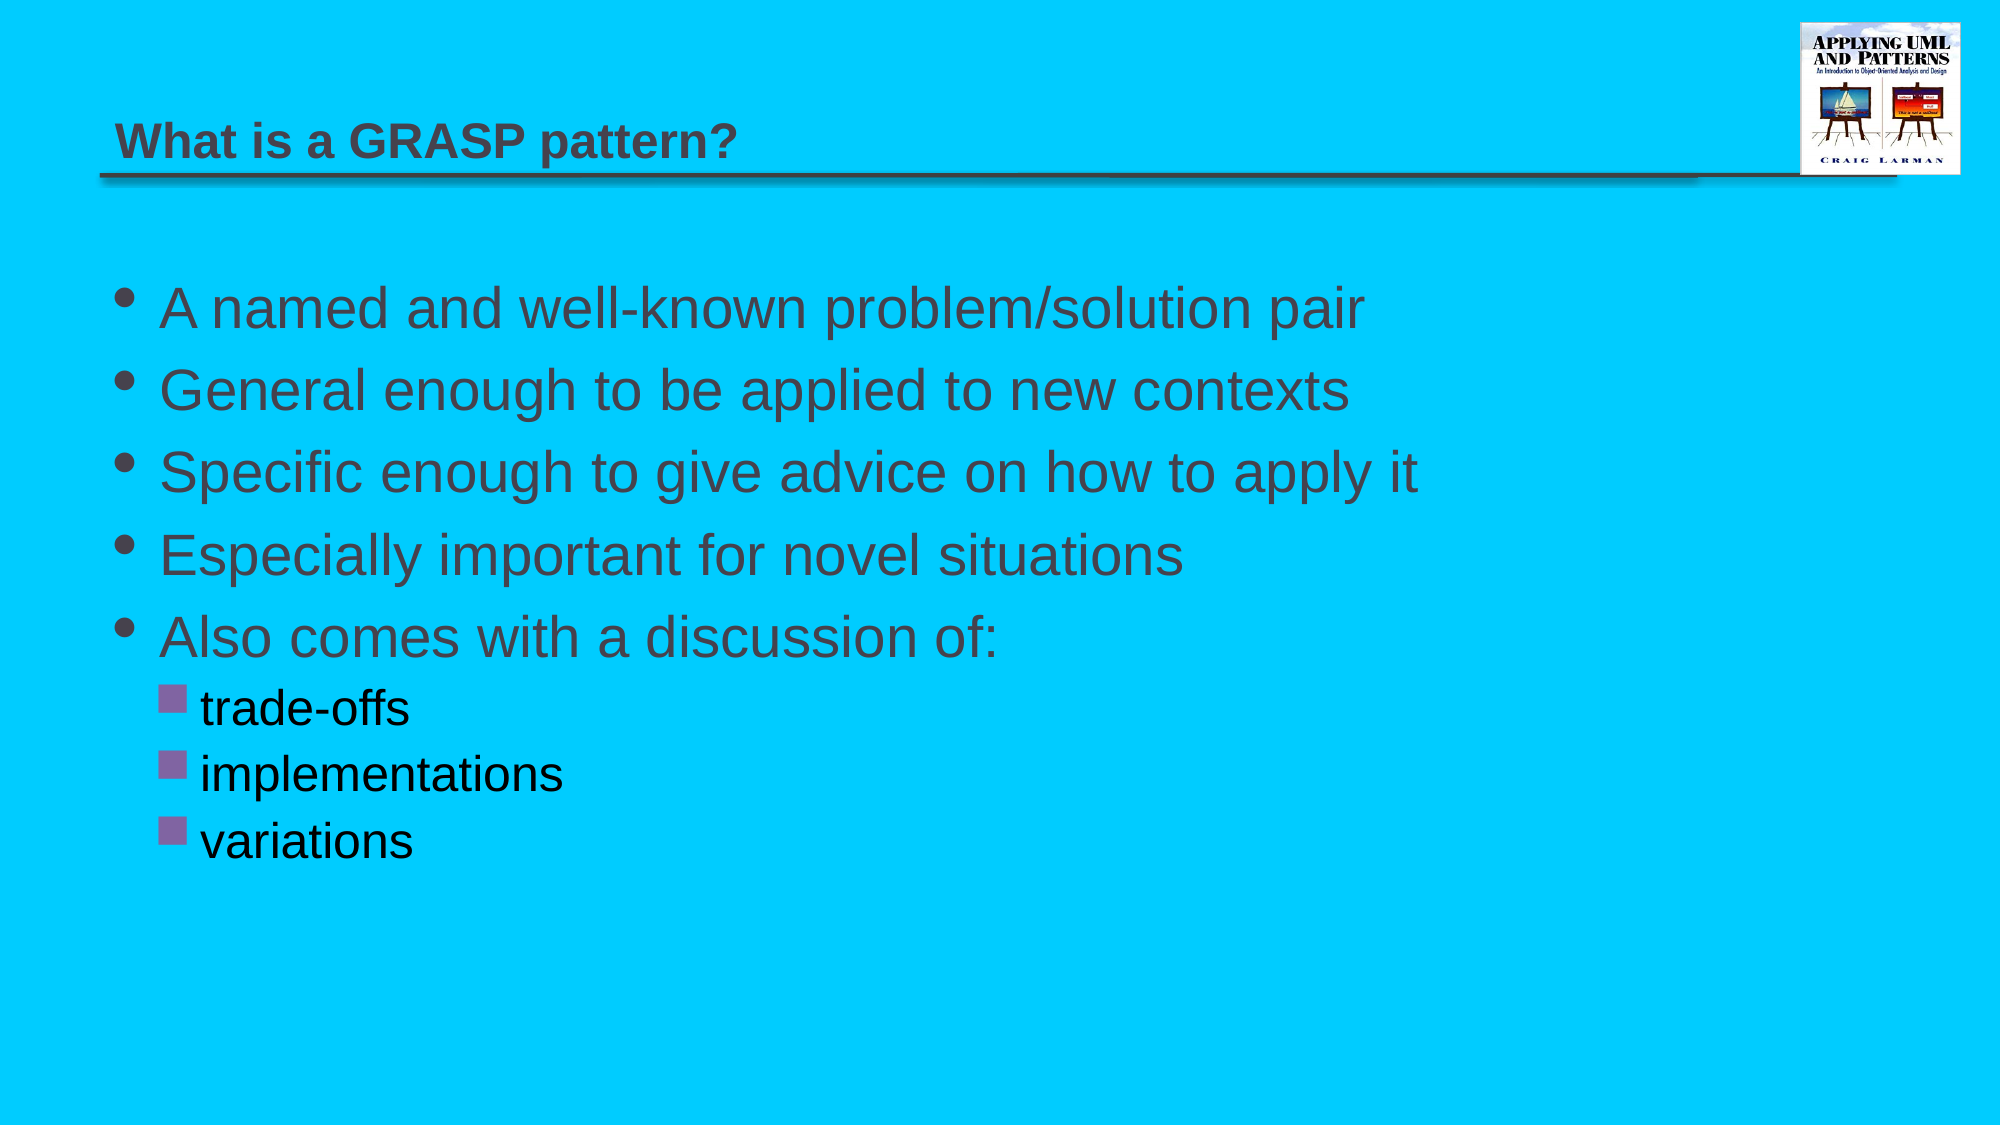

# What is a GRASP pattern?
A named and well-known problem/solution pair
General enough to be applied to new contexts
Specific enough to give advice on how to apply it
Especially important for novel situations
Also comes with a discussion of:
trade-offs
implementations
variations